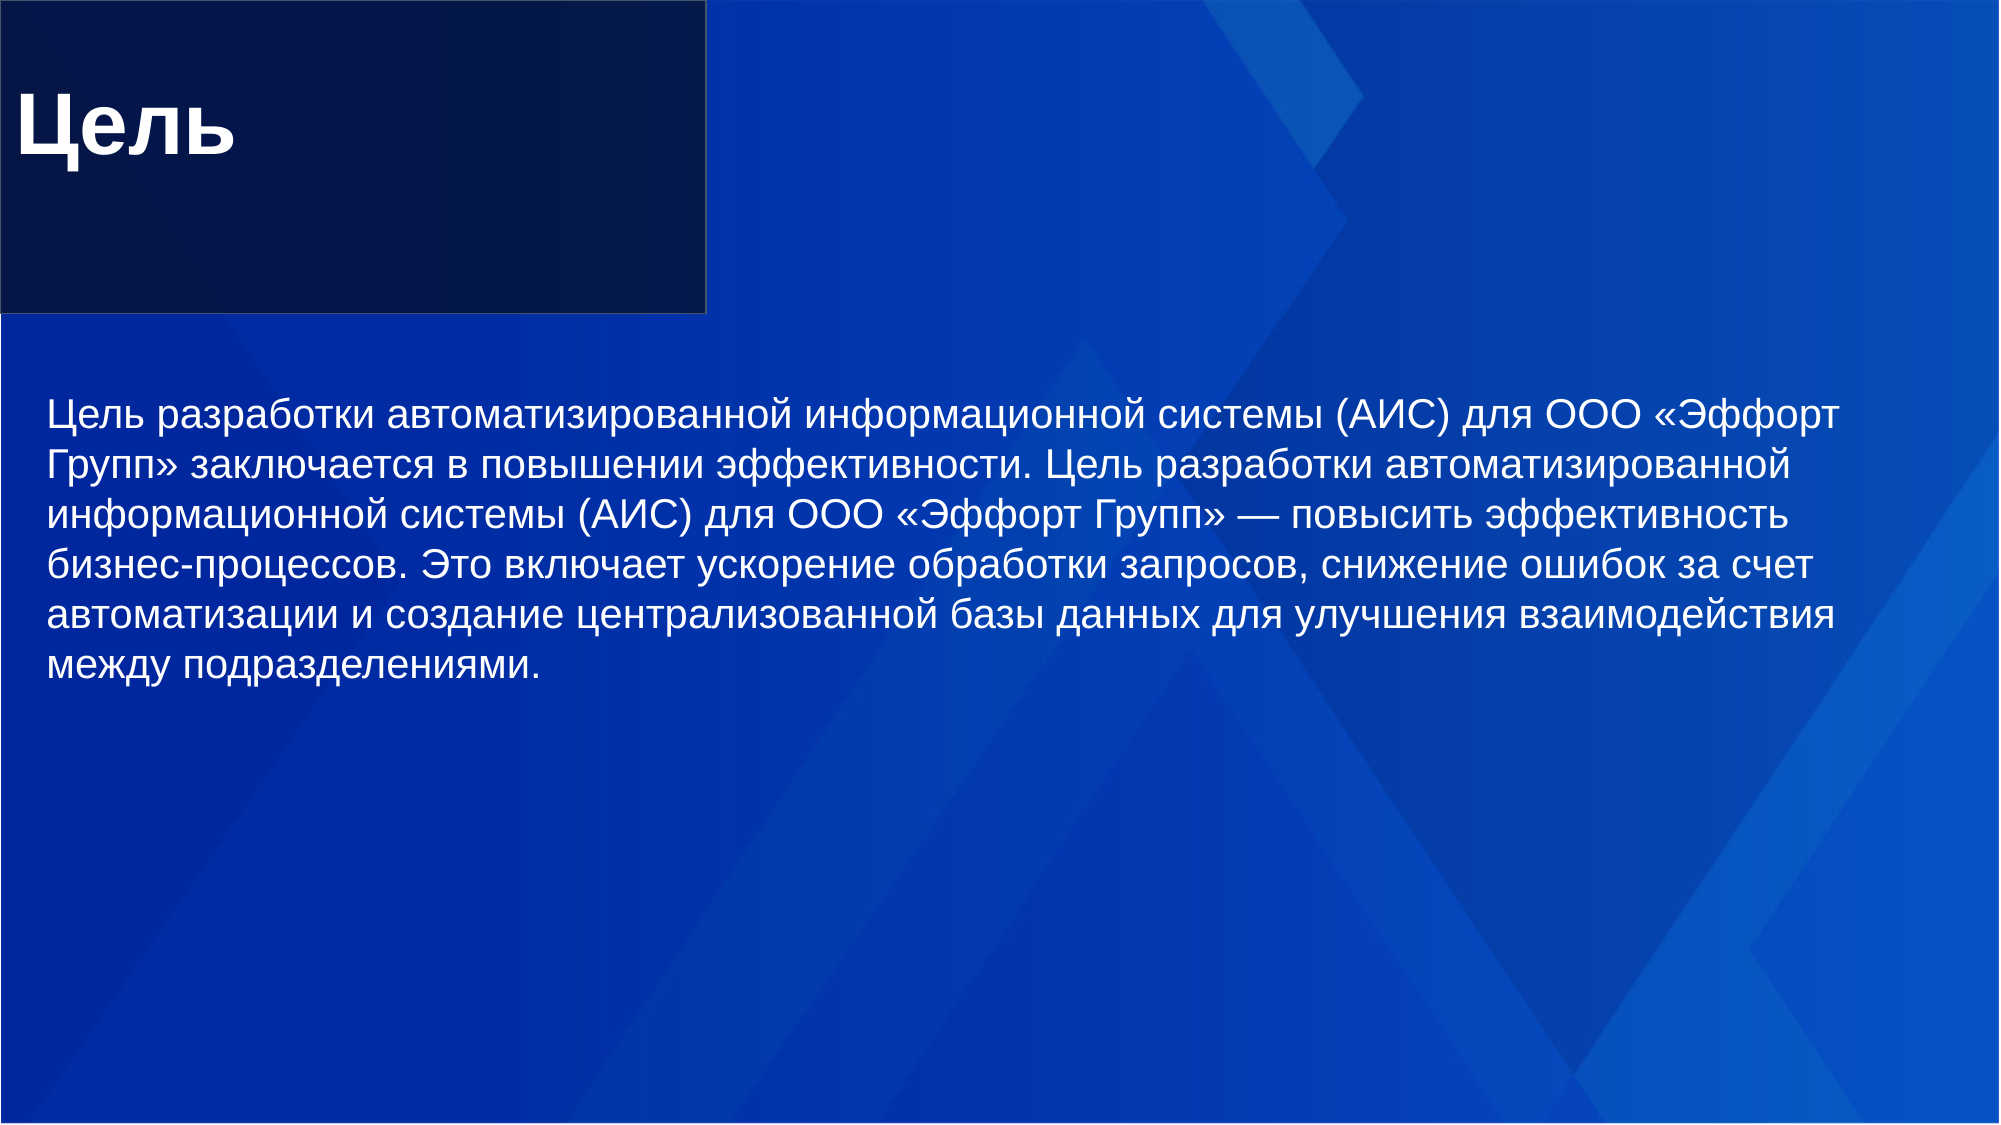

# Цель
Цель разработки автоматизированной информационной системы (АИС) для ООО «Эффорт Групп» заключается в повышении эффективности. Цель разработки автоматизированной информационной системы (АИС) для ООО «Эффорт Групп» — повысить эффективность бизнес-процессов. Это включает ускорение обработки запросов, снижение ошибок за счет автоматизации и создание централизованной базы данных для улучшения взаимодействия между подразделениями.